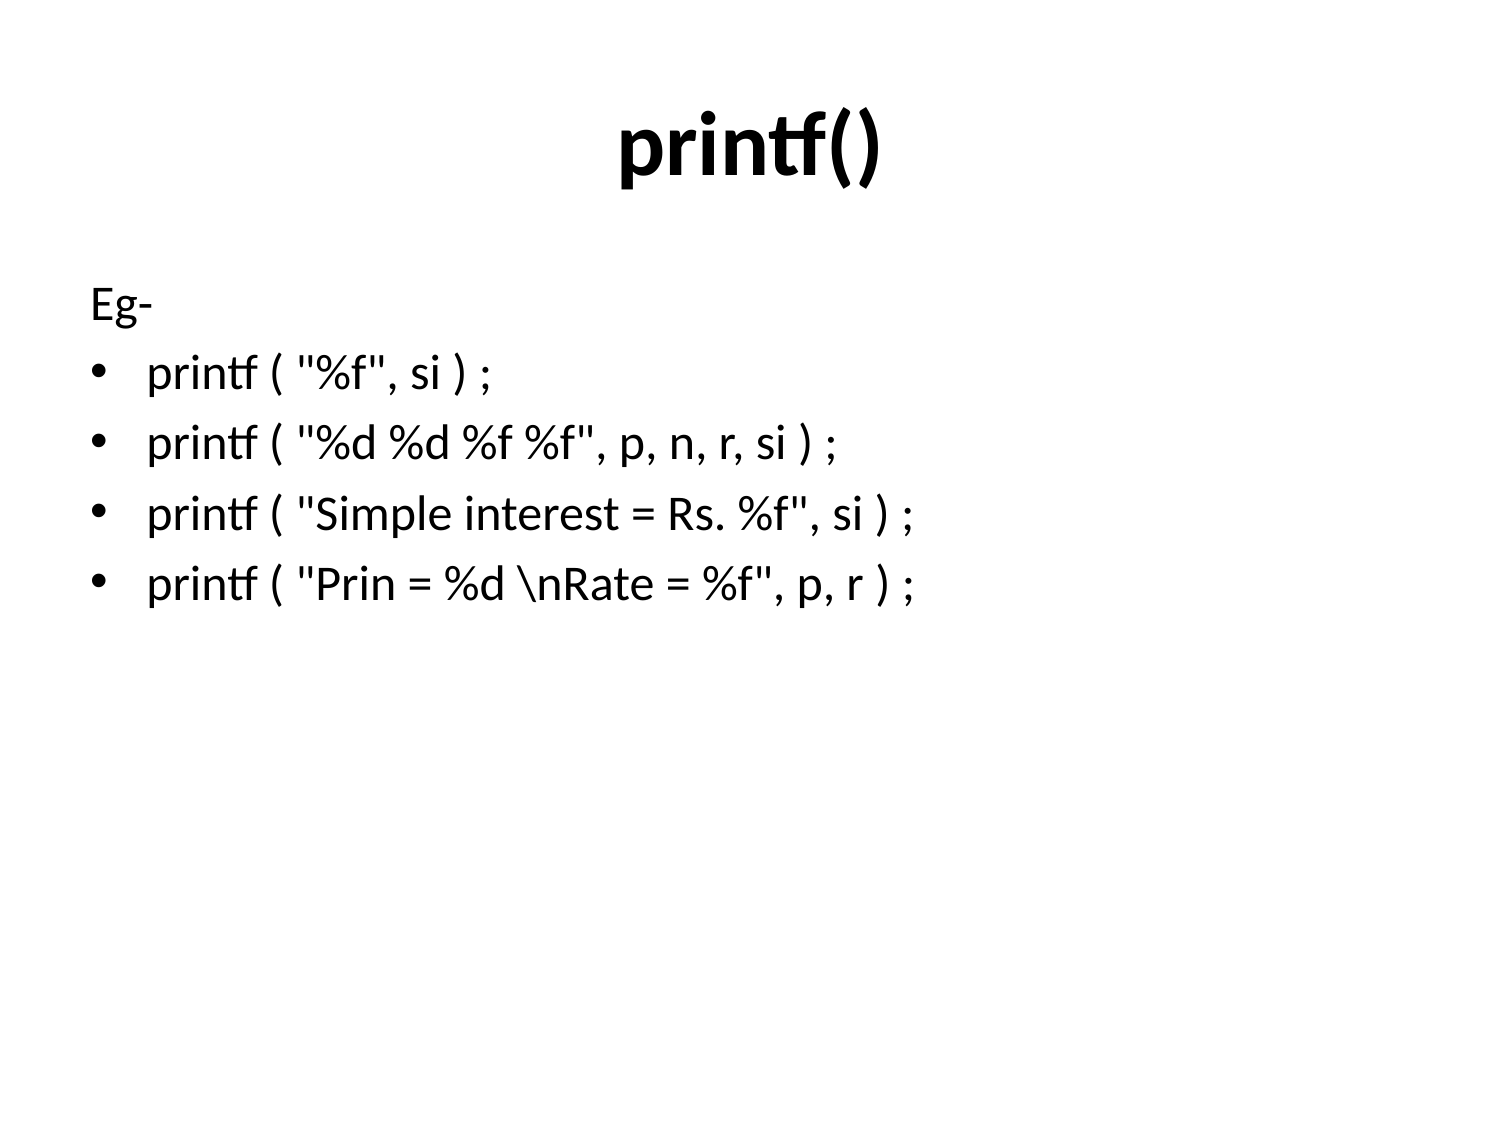

# printf()
Eg-
printf ( "%f", si ) ;
printf ( "%d %d %f %f", p, n, r, si ) ;
printf ( "Simple interest = Rs. %f", si ) ;
printf ( "Prin = %d \nRate = %f", p, r ) ;